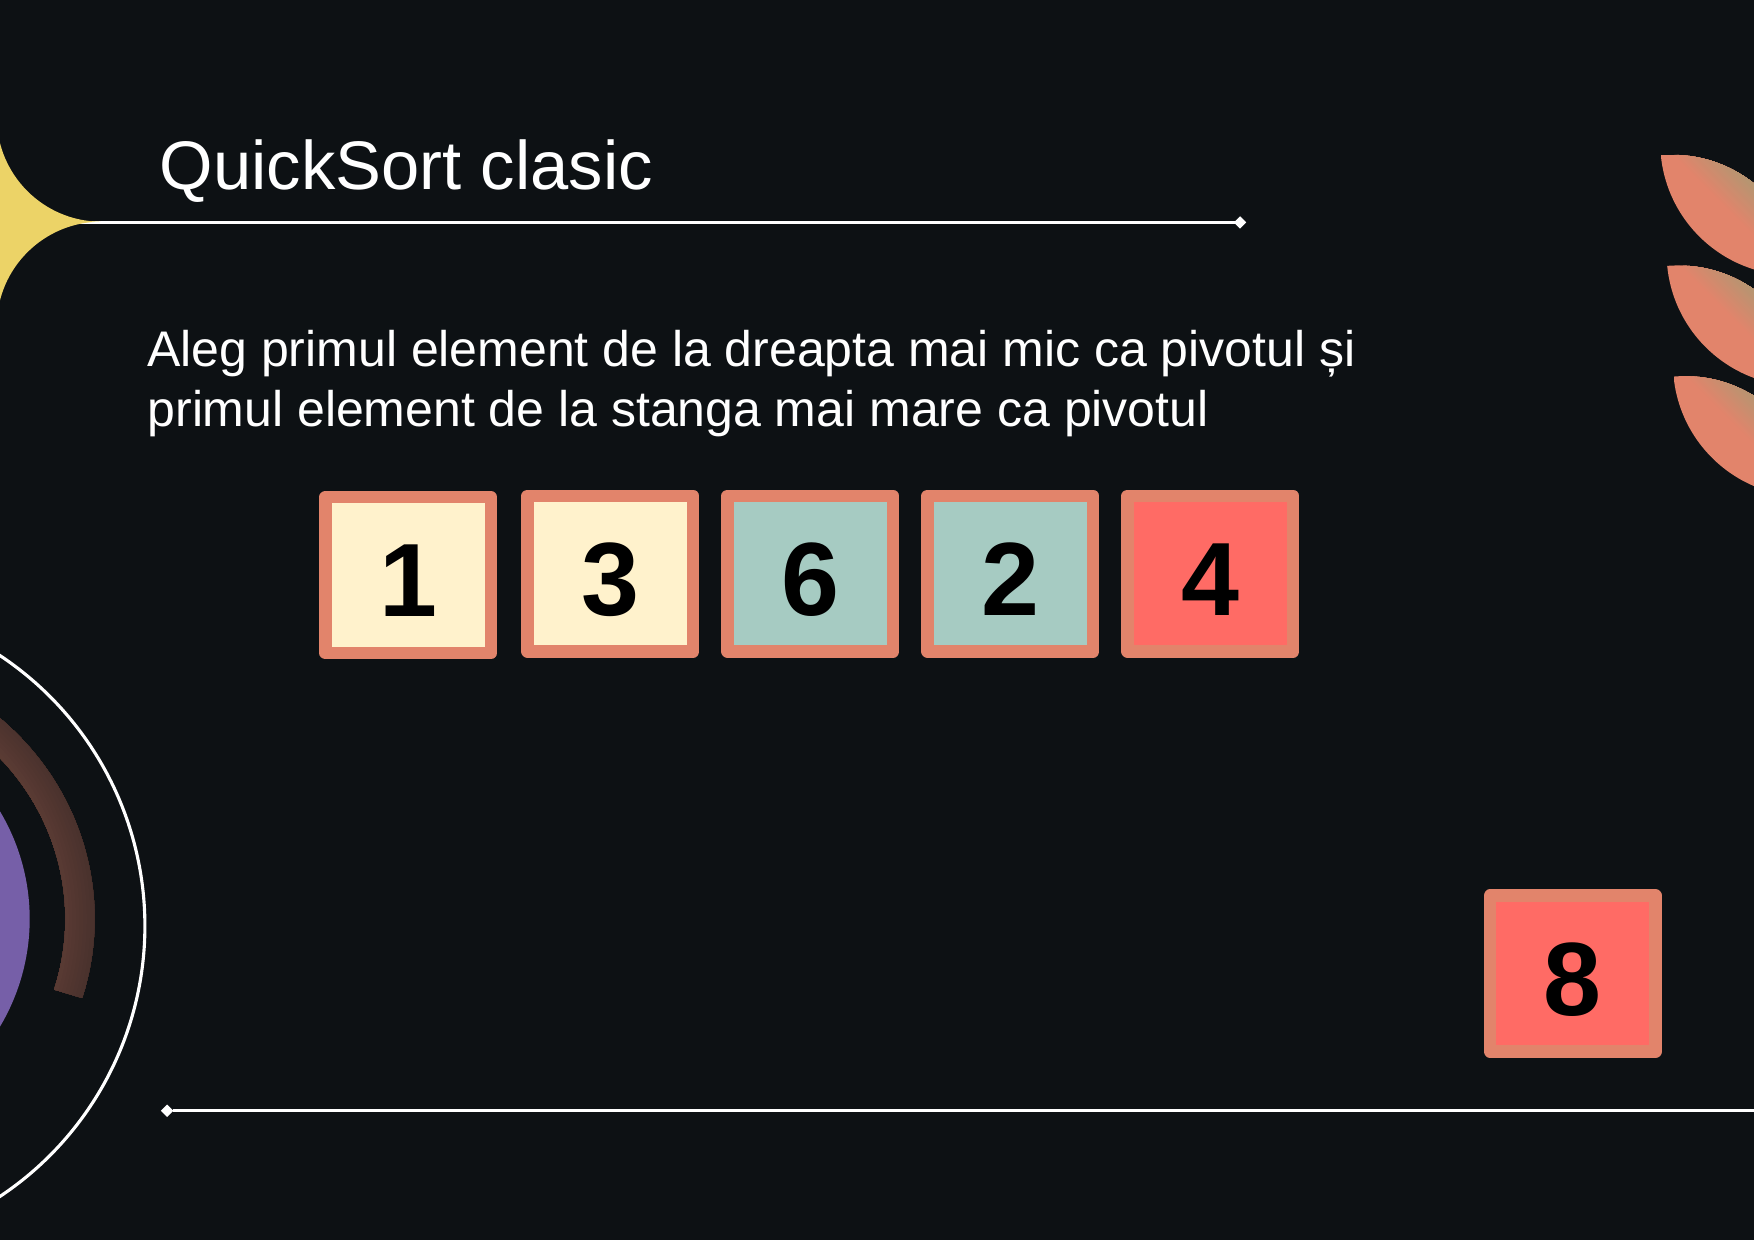

# QuickSort clasic
Aleg primul element de la dreapta mai mic ca pivotul și primul element de la stanga mai mare ca pivotul
3
6
2
4
1
8